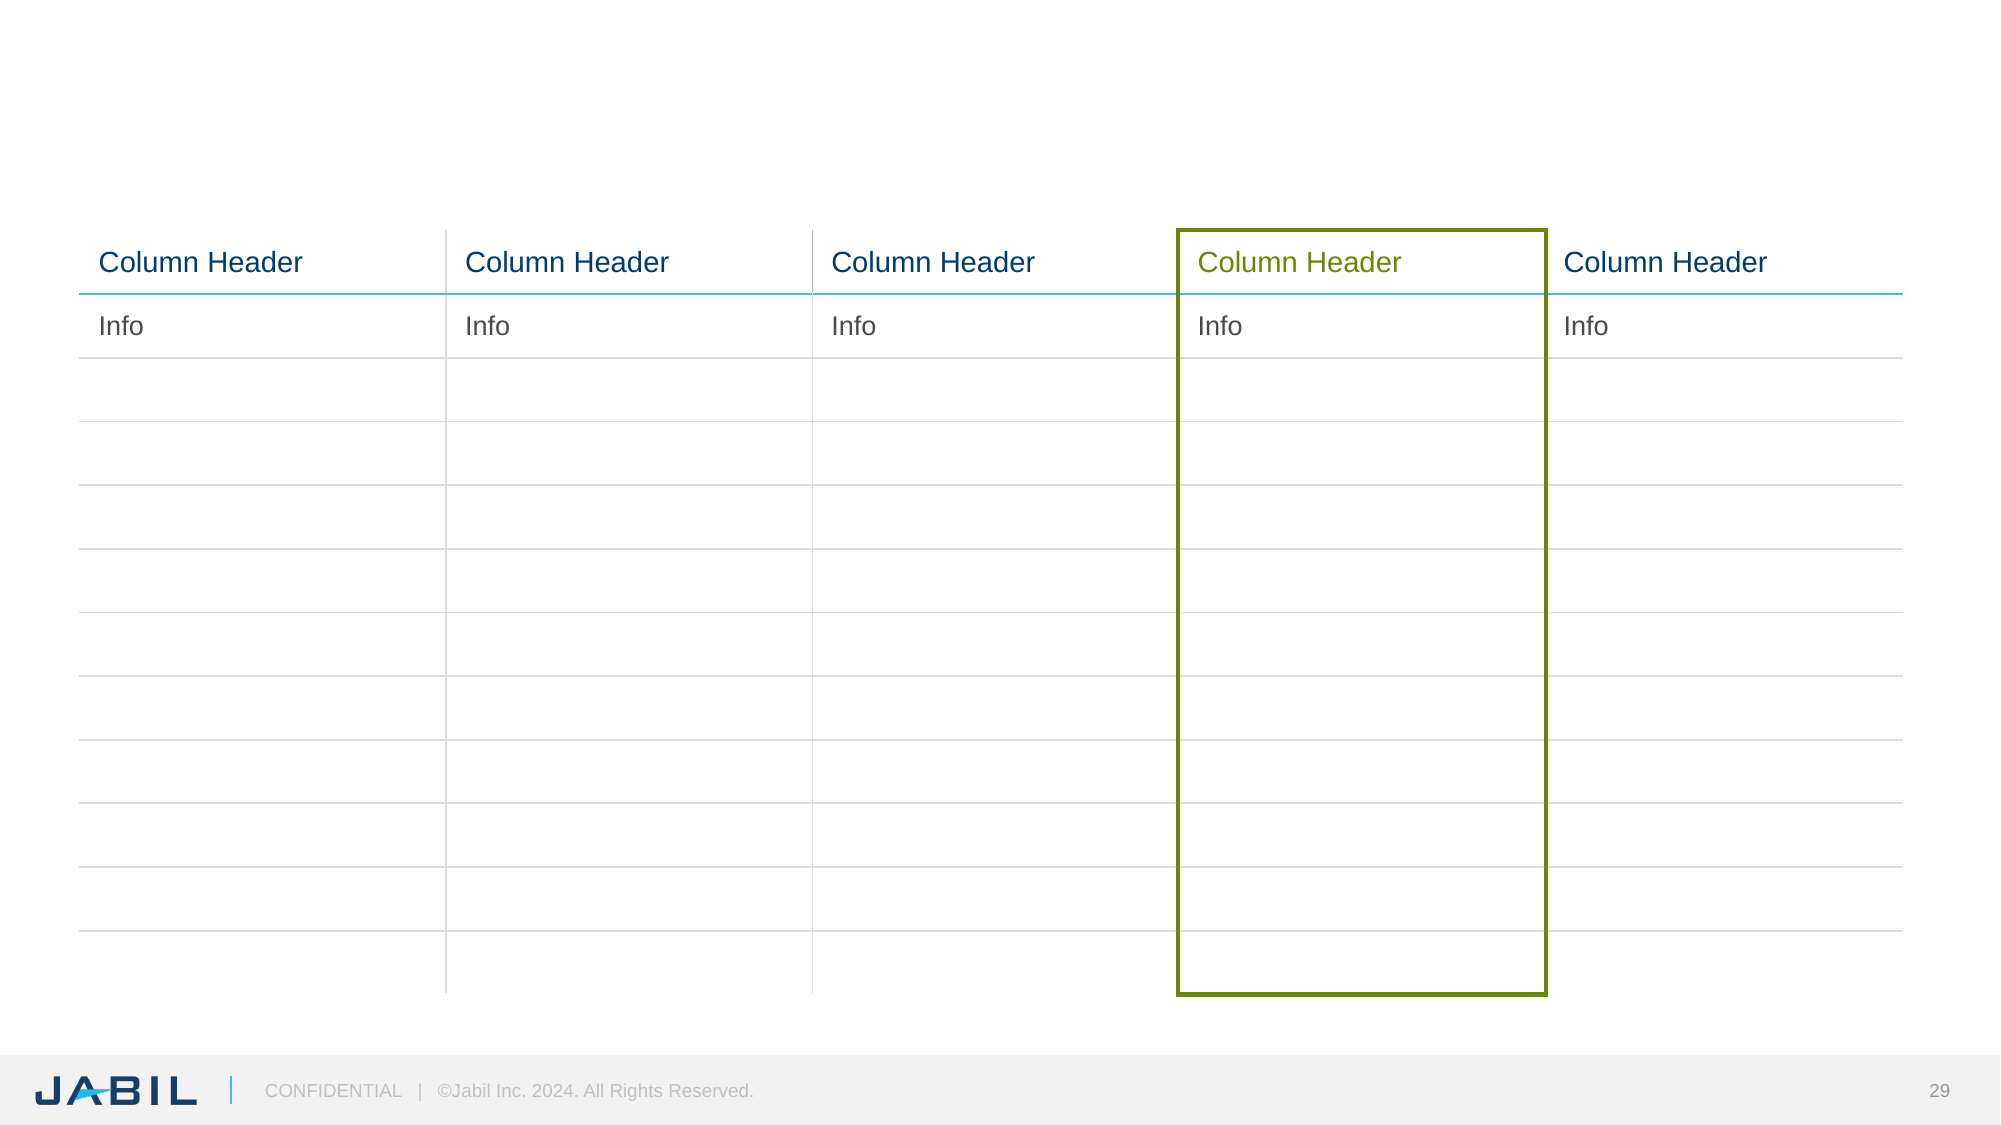

#
| Column Header | Column Header | Column Header | Column Header | Column Header |
| --- | --- | --- | --- | --- |
| Info | Info | Info | Info | Info |
|  |  |  |  |  |
|  |  |  |  |  |
|  |  |  |  |  |
|  |  |  |  |  |
|  |  |  |  |  |
|  |  |  |  |  |
|  |  |  |  |  |
|  |  |  |  |  |
|  |  |  |  |  |
|  |  |  |  |  |